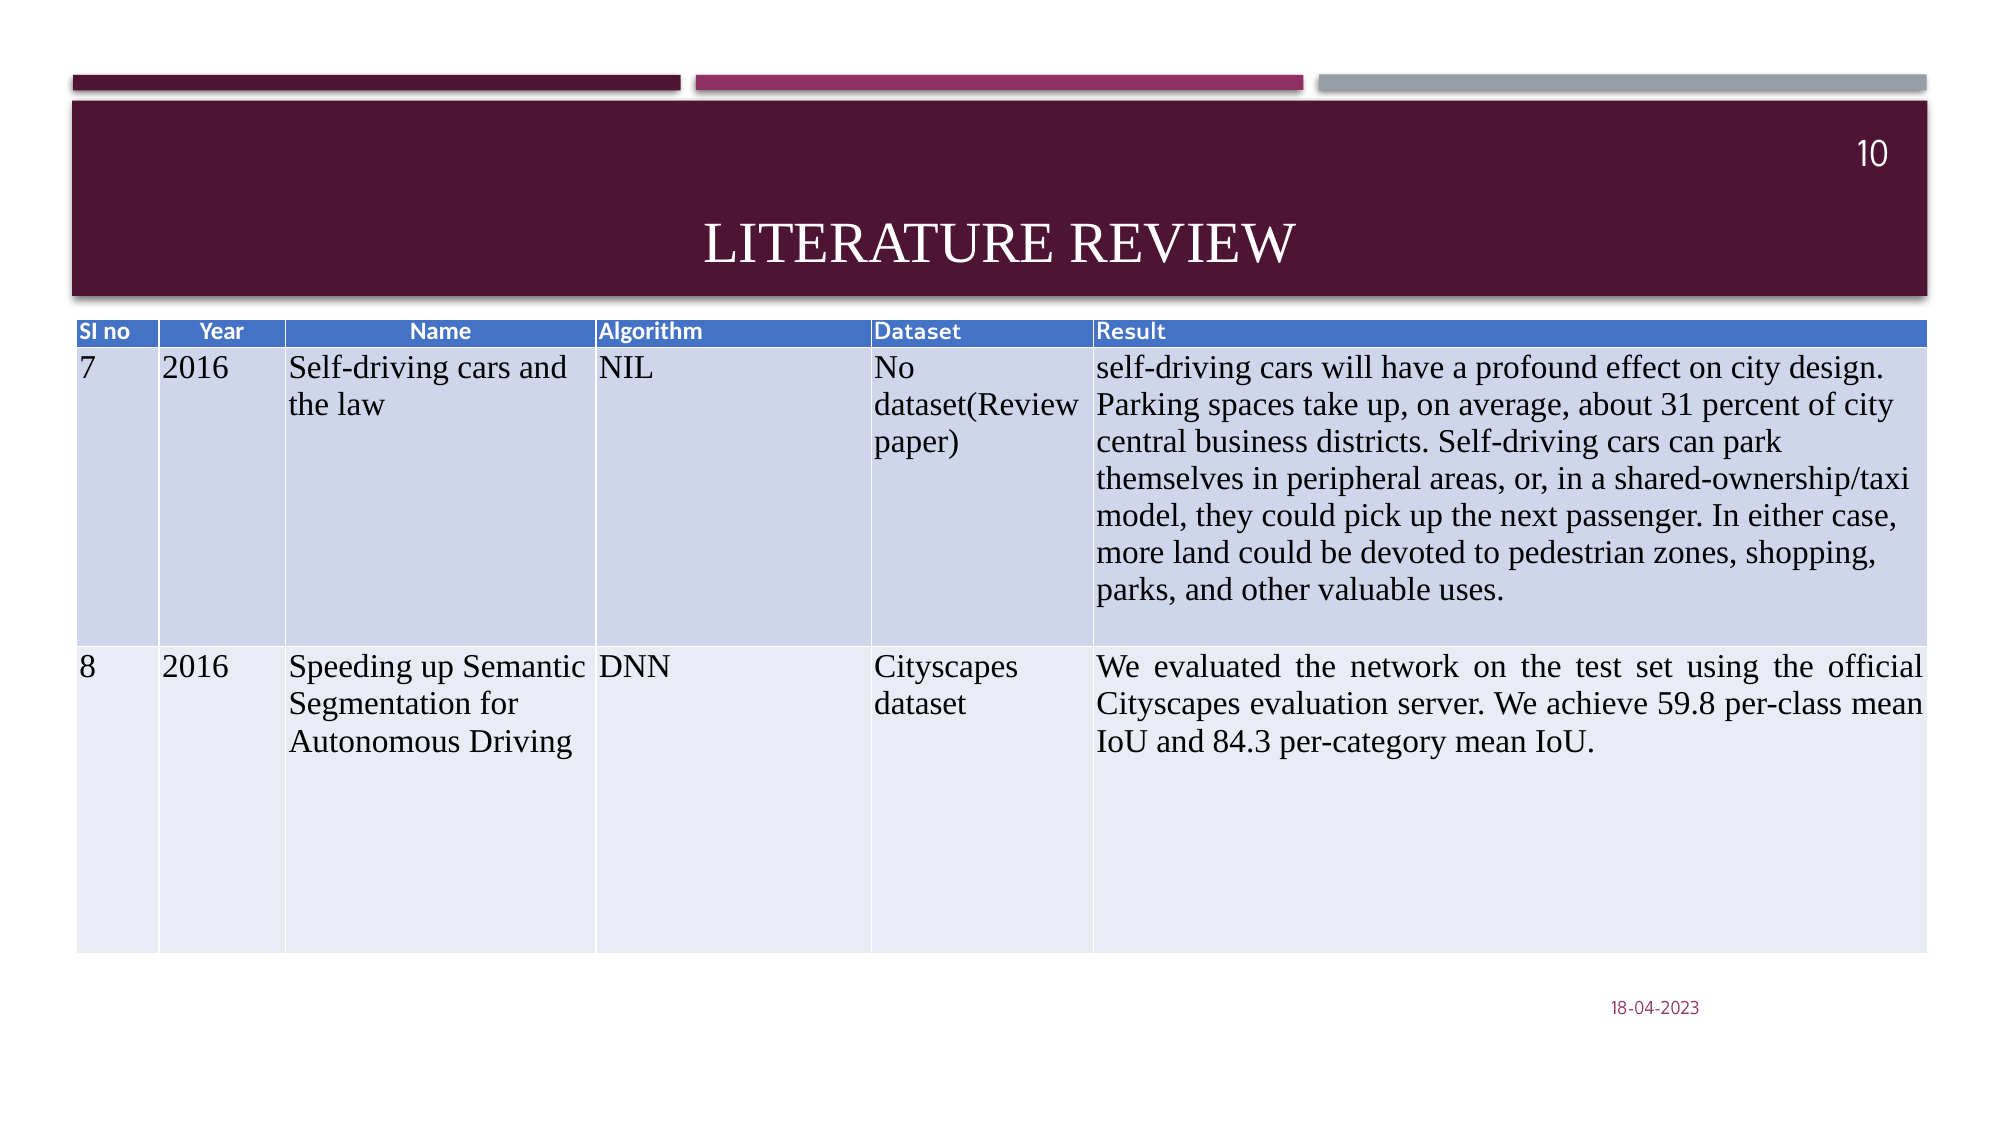

# literature review
10
| SI no​ | Year​ | Name​ | Algorithm​ | Dataset | Result |
| --- | --- | --- | --- | --- | --- |
| 7 | 2016 | Self-driving cars and the law | NIL | No dataset(Review paper) | self-driving cars will have a profound effect on city design. Parking spaces take up, on average, about 31 percent of city central business districts. Self-driving cars can park themselves in peripheral areas, or, in a shared-ownership/taxi model, they could pick up the next passenger. In either case, more land could be devoted to pedestrian zones, shopping, parks, and other valuable uses. |
| 8 | 2016 | Speeding up Semantic Segmentation for Autonomous Driving | DNN | Cityscapes dataset | We evaluated the network on the test set using the official Cityscapes evaluation server. We achieve 59.8 per-class mean IoU and 84.3 per-category mean IoU. |
18-04-2023